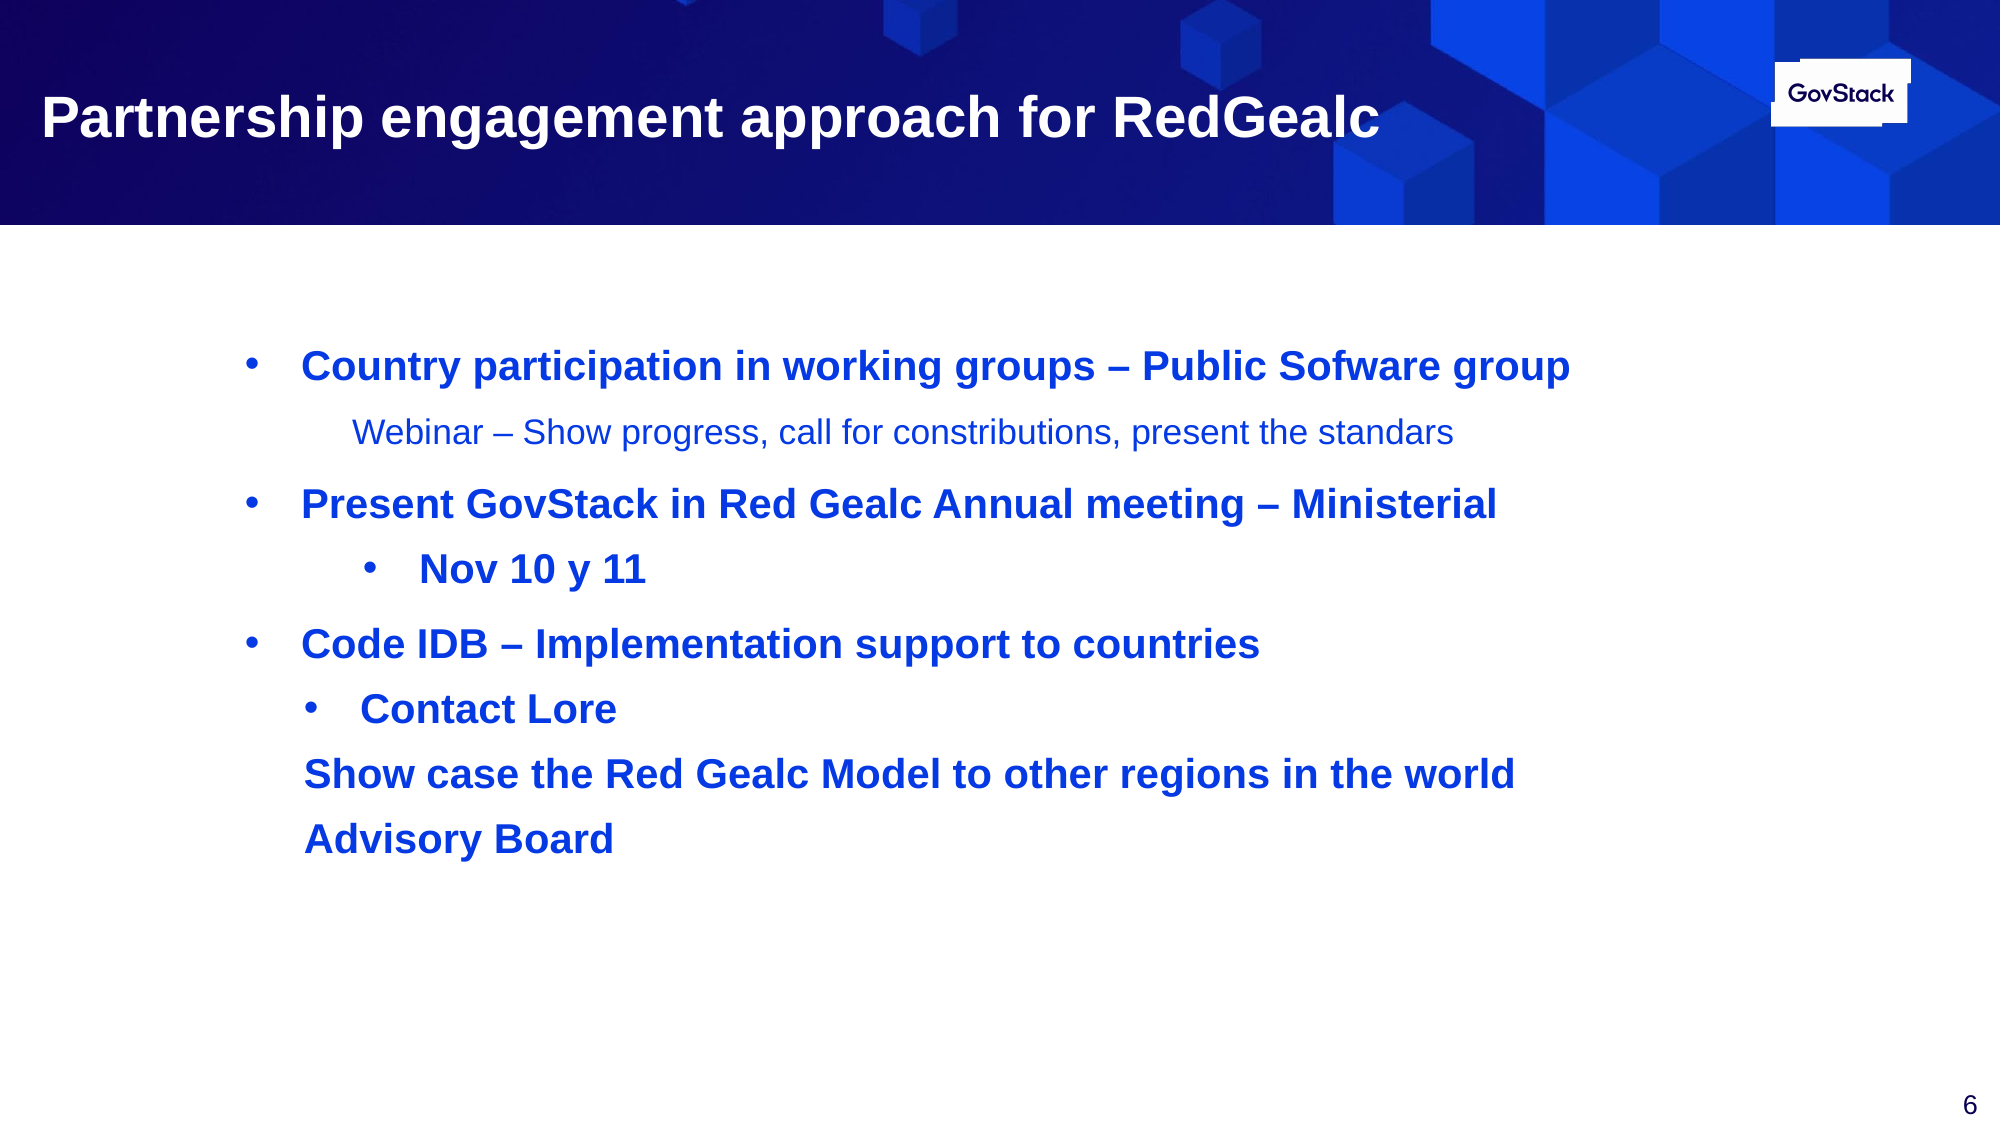

# Partnership engagement approach for RedGealc
Country participation in working groups – Public Sofware group
           Webinar – Show progress, call for constributions, present the standars
Present GovStack in Red Gealc Annual meeting – Ministerial
Nov 10 y 11
Code IDB – Implementation support to countries
Contact Lore
Show case the Red Gealc Model to other regions in the world
Advisory Board

6